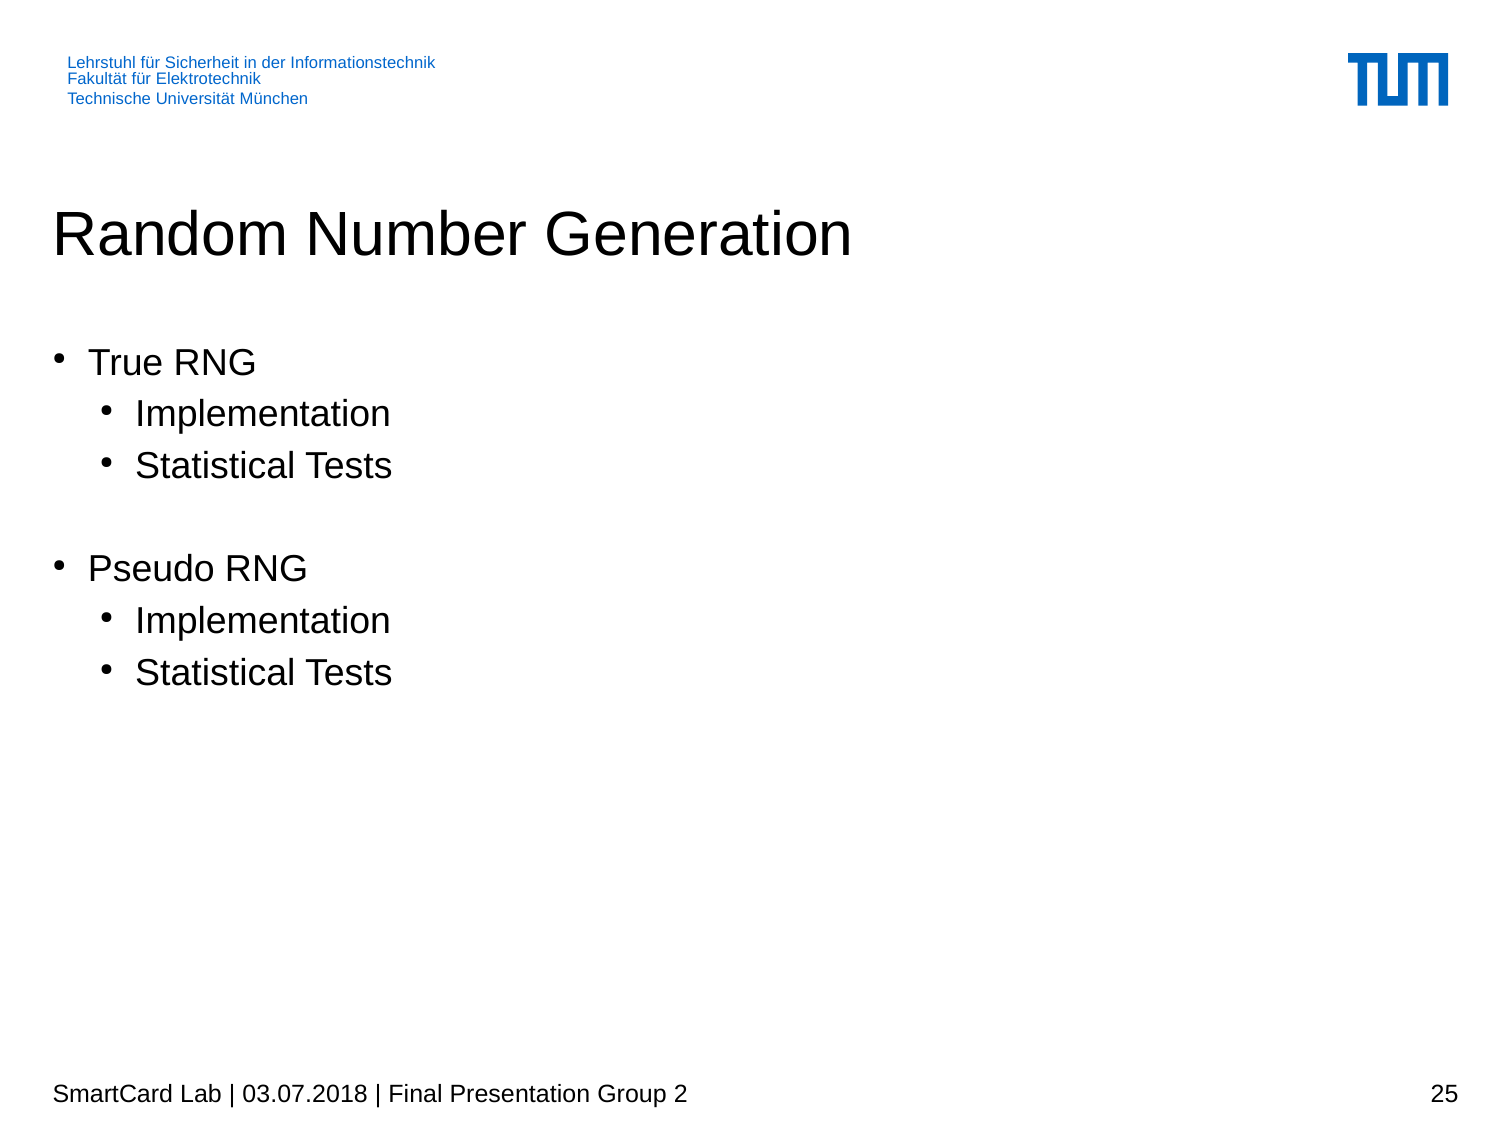

Random Number Generation
True RNG
Implementation
Statistical Tests
Pseudo RNG
Implementation
Statistical Tests
SmartCard Lab | 03.07.2018 | Final Presentation Group 2
25